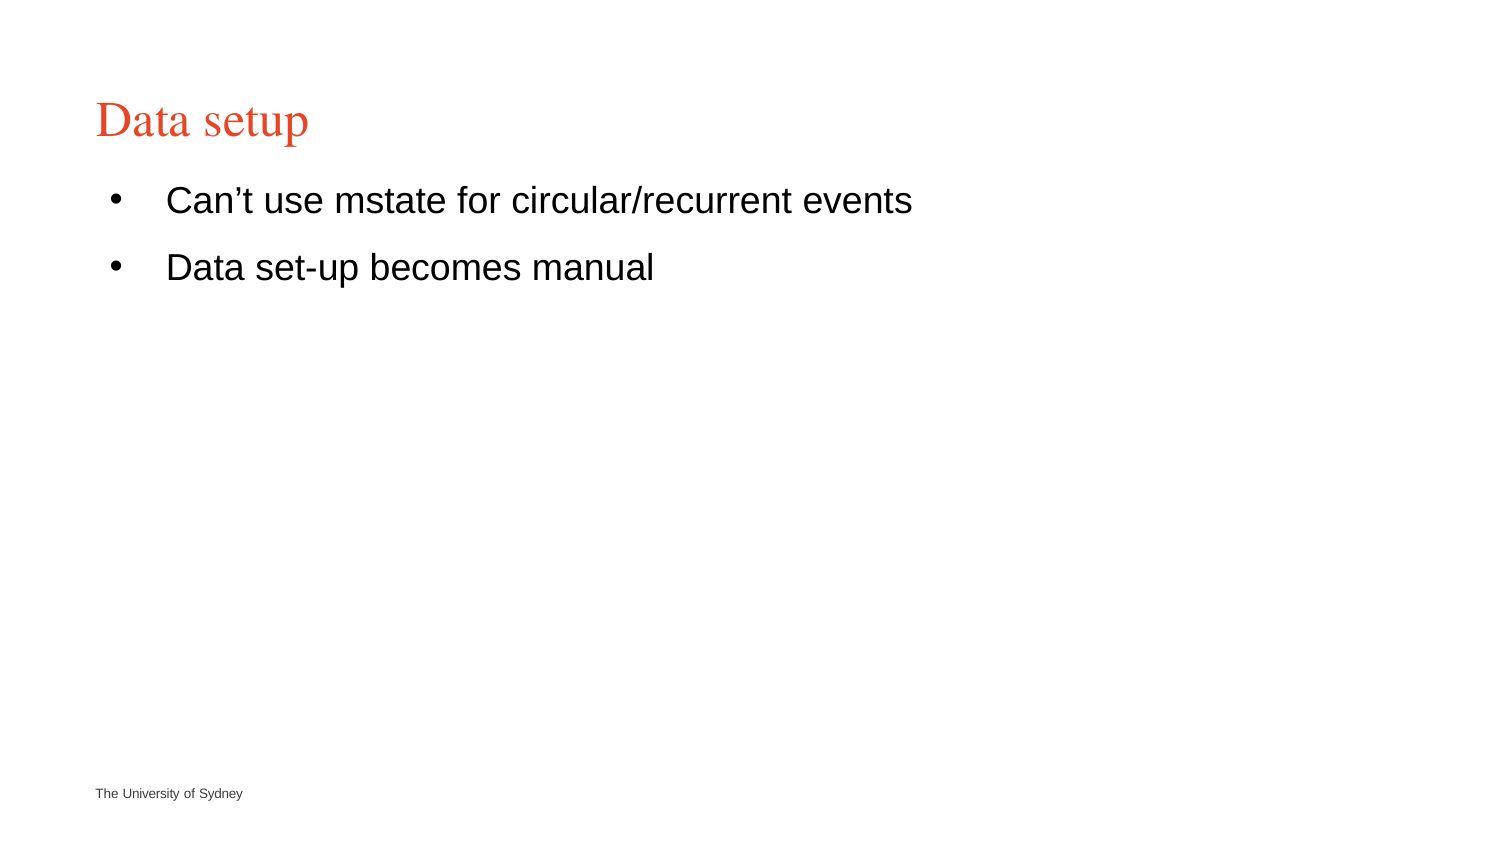

# Data setup
Can’t use mstate for circular/recurrent events
Data set-up becomes manual